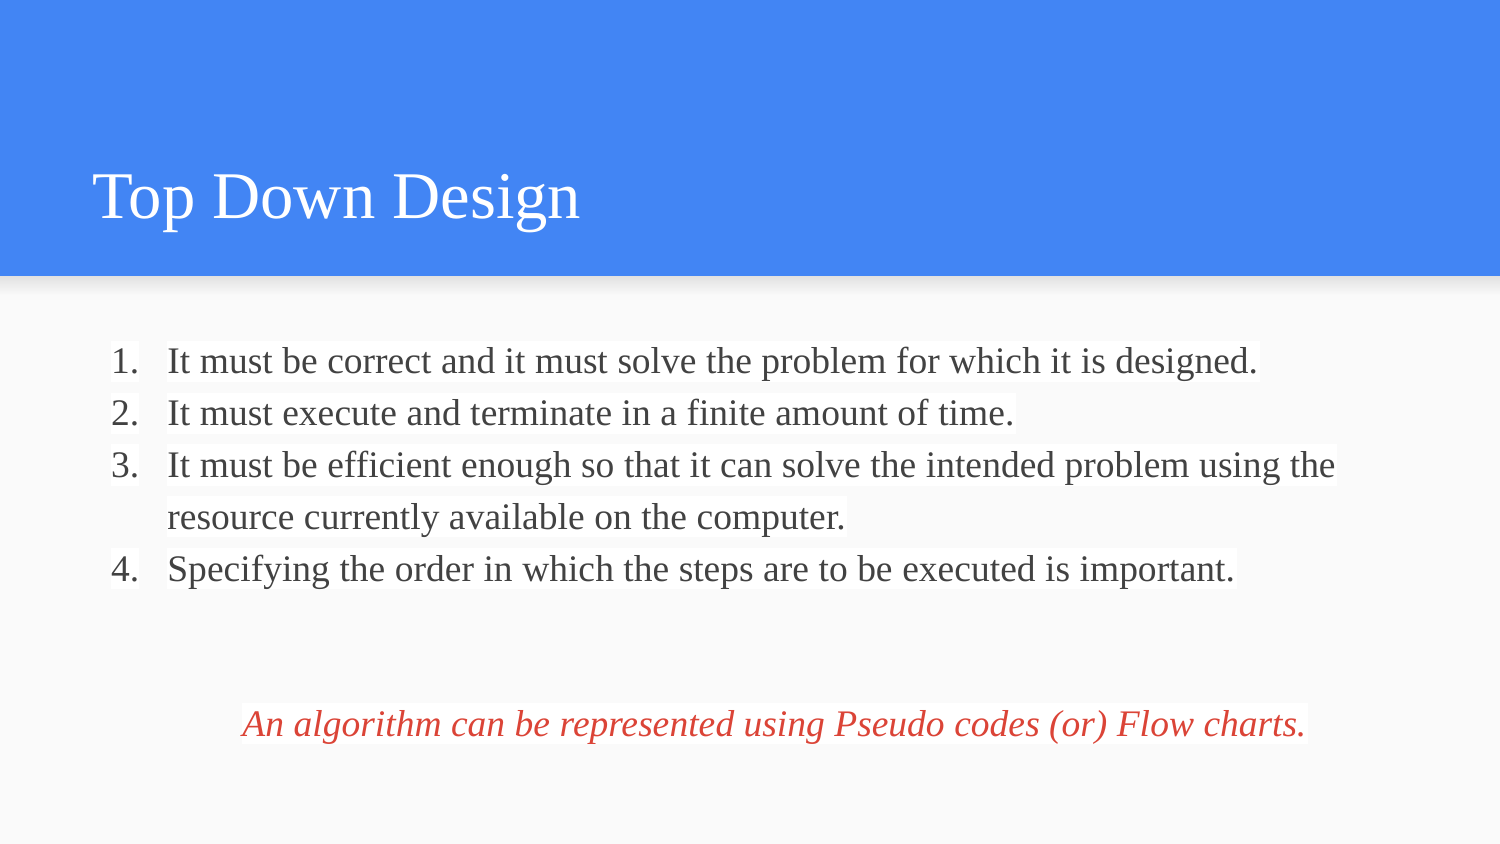

# Top Down Design
It must be correct and it must solve the problem for which it is designed.
It must execute and terminate in a finite amount of time.
It must be efficient enough so that it can solve the intended problem using the resource currently available on the computer.
Specifying the order in which the steps are to be executed is important.

An algorithm can be represented using Pseudo codes (or) Flow charts.